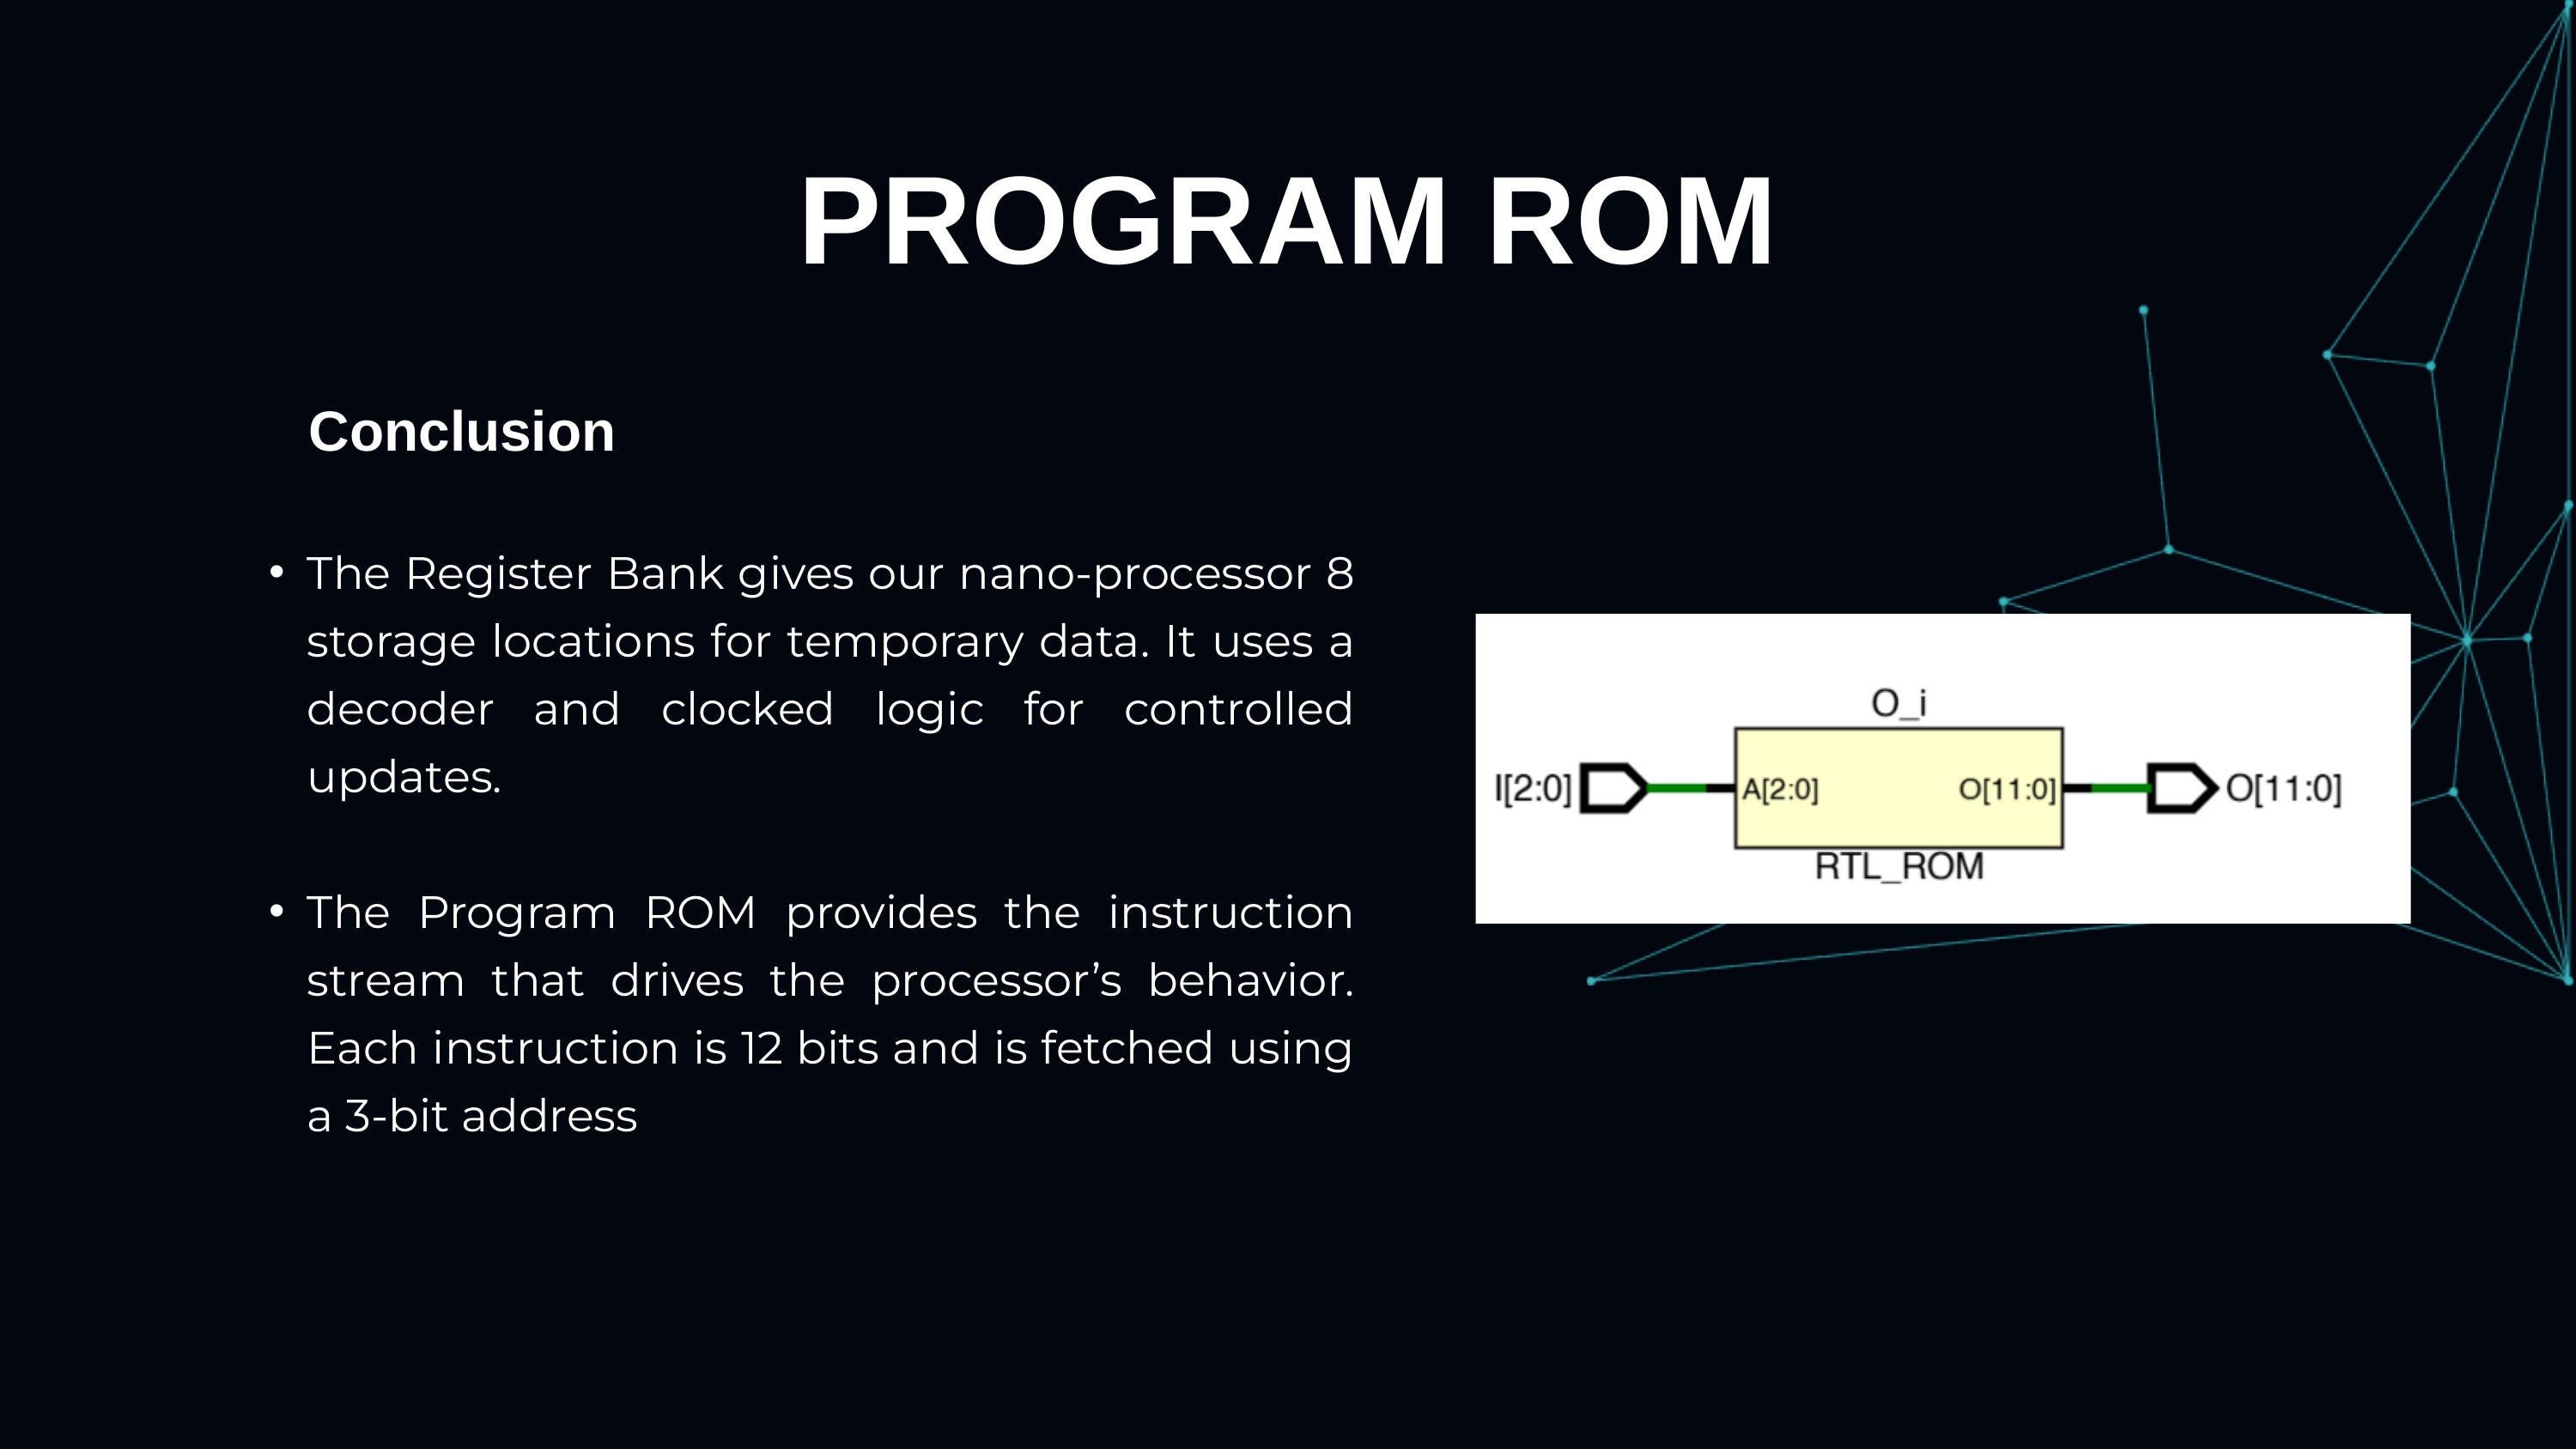

PROGRAM ROM
     Conclusion

The Register Bank gives our nano-processor 8 storage locations for temporary data. It uses a decoder and clocked logic for controlled updates.

The Program ROM provides the instruction stream that drives the processor’s behavior. Each instruction is 12 bits and is fetched using a 3-bit address